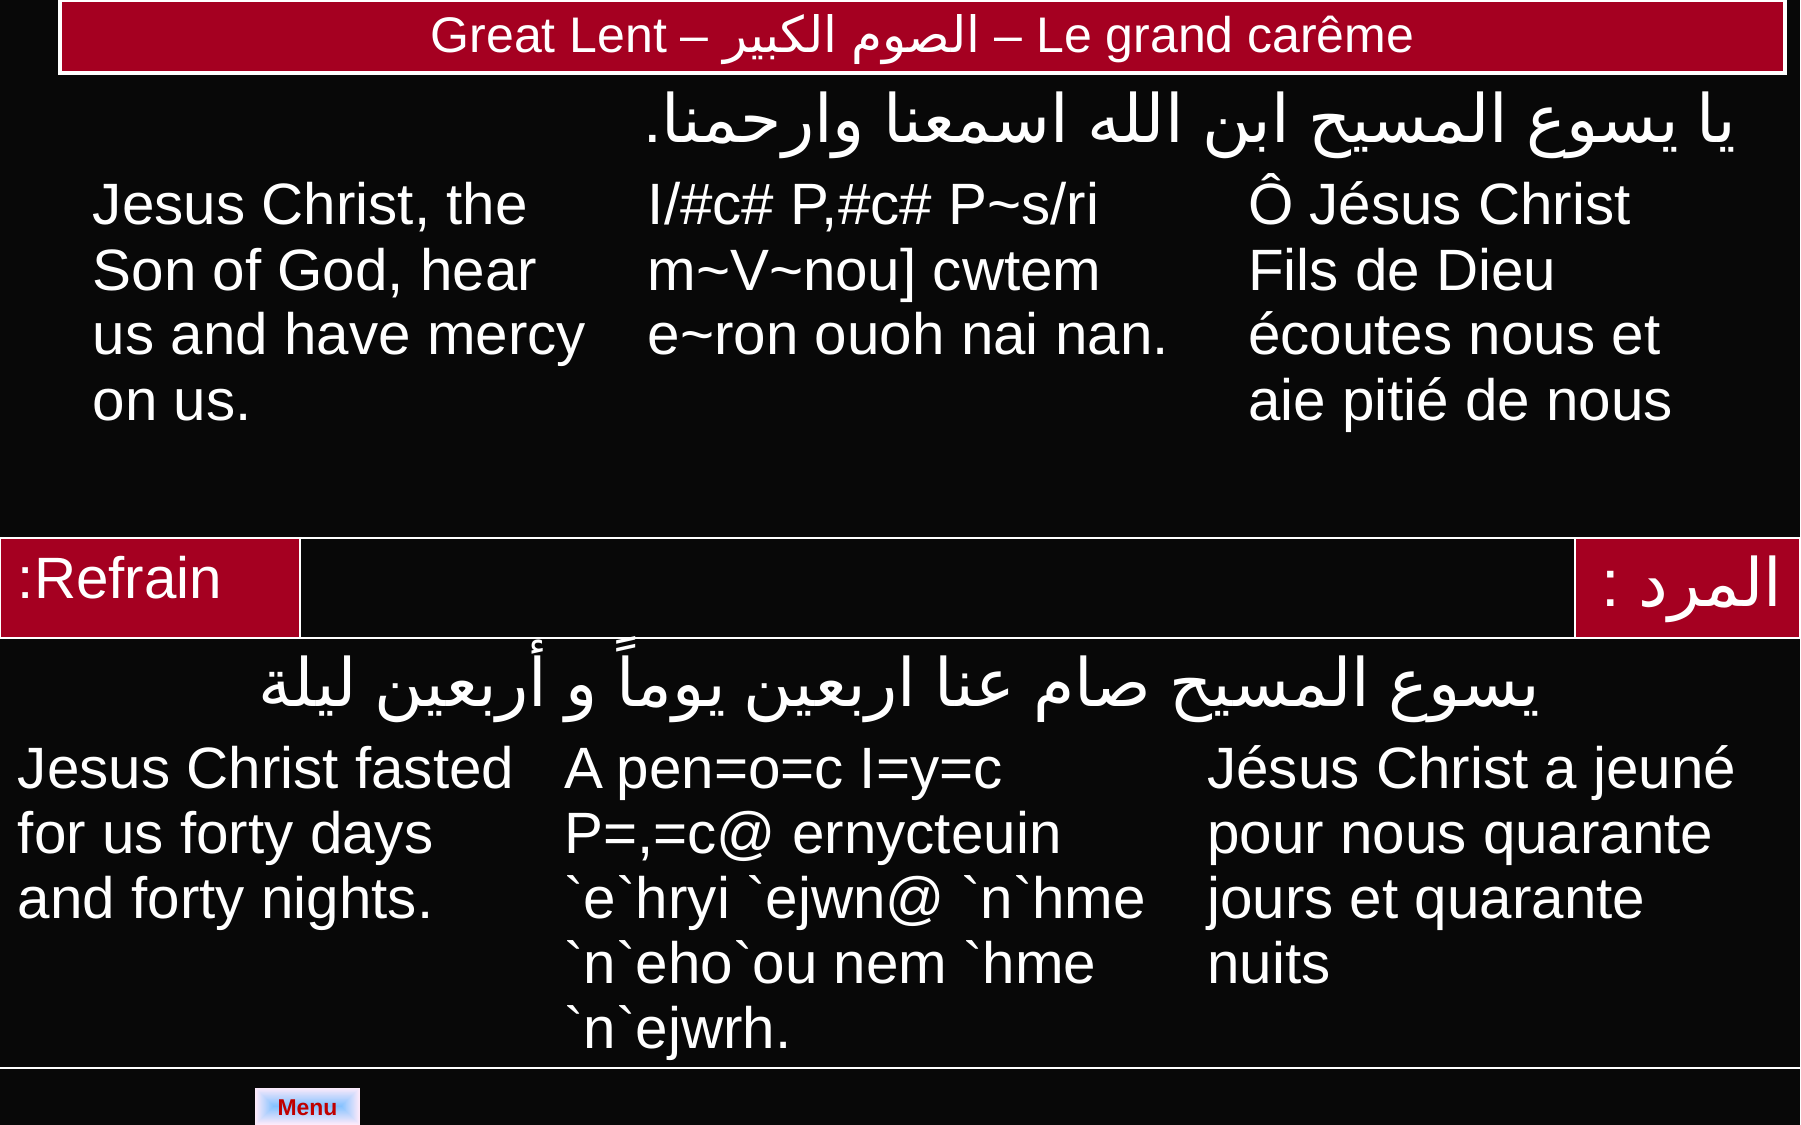

| Great Lent – الصوم الكبير – Le grand carême |
| --- |
| يا يسوع المسيح ابن الله اسمعنا وارحمنا. |  |  |
| --- | --- | --- |
| Jesus Christ, the Son of God, hear us and have mercy on us. | I/#c# P,#c# P~s/ri m~V~nou] cwtem e~ron ouoh nai nan. | Ô Jésus Christ Fils de Dieu écoutes nous et aie pitié de nous |
| Refrain: |  |  |  | المرد : |
| --- | --- | --- | --- | --- |
| يسوع المسيح صام عنا اربعين يوماً و أربعين ليلة |  |  |  |  |
| Jesus Christ fasted for us forty days and forty nights. |  | A pen=o=c I=y=c P=,=c@ ernycteuin `e`hryi `ejwn@ `n`hme `n`eho`ou nem `hme `n`ejwrh. | Jésus Christ a jeuné pour nous quarante jours et quarante nuits |  |

Menu